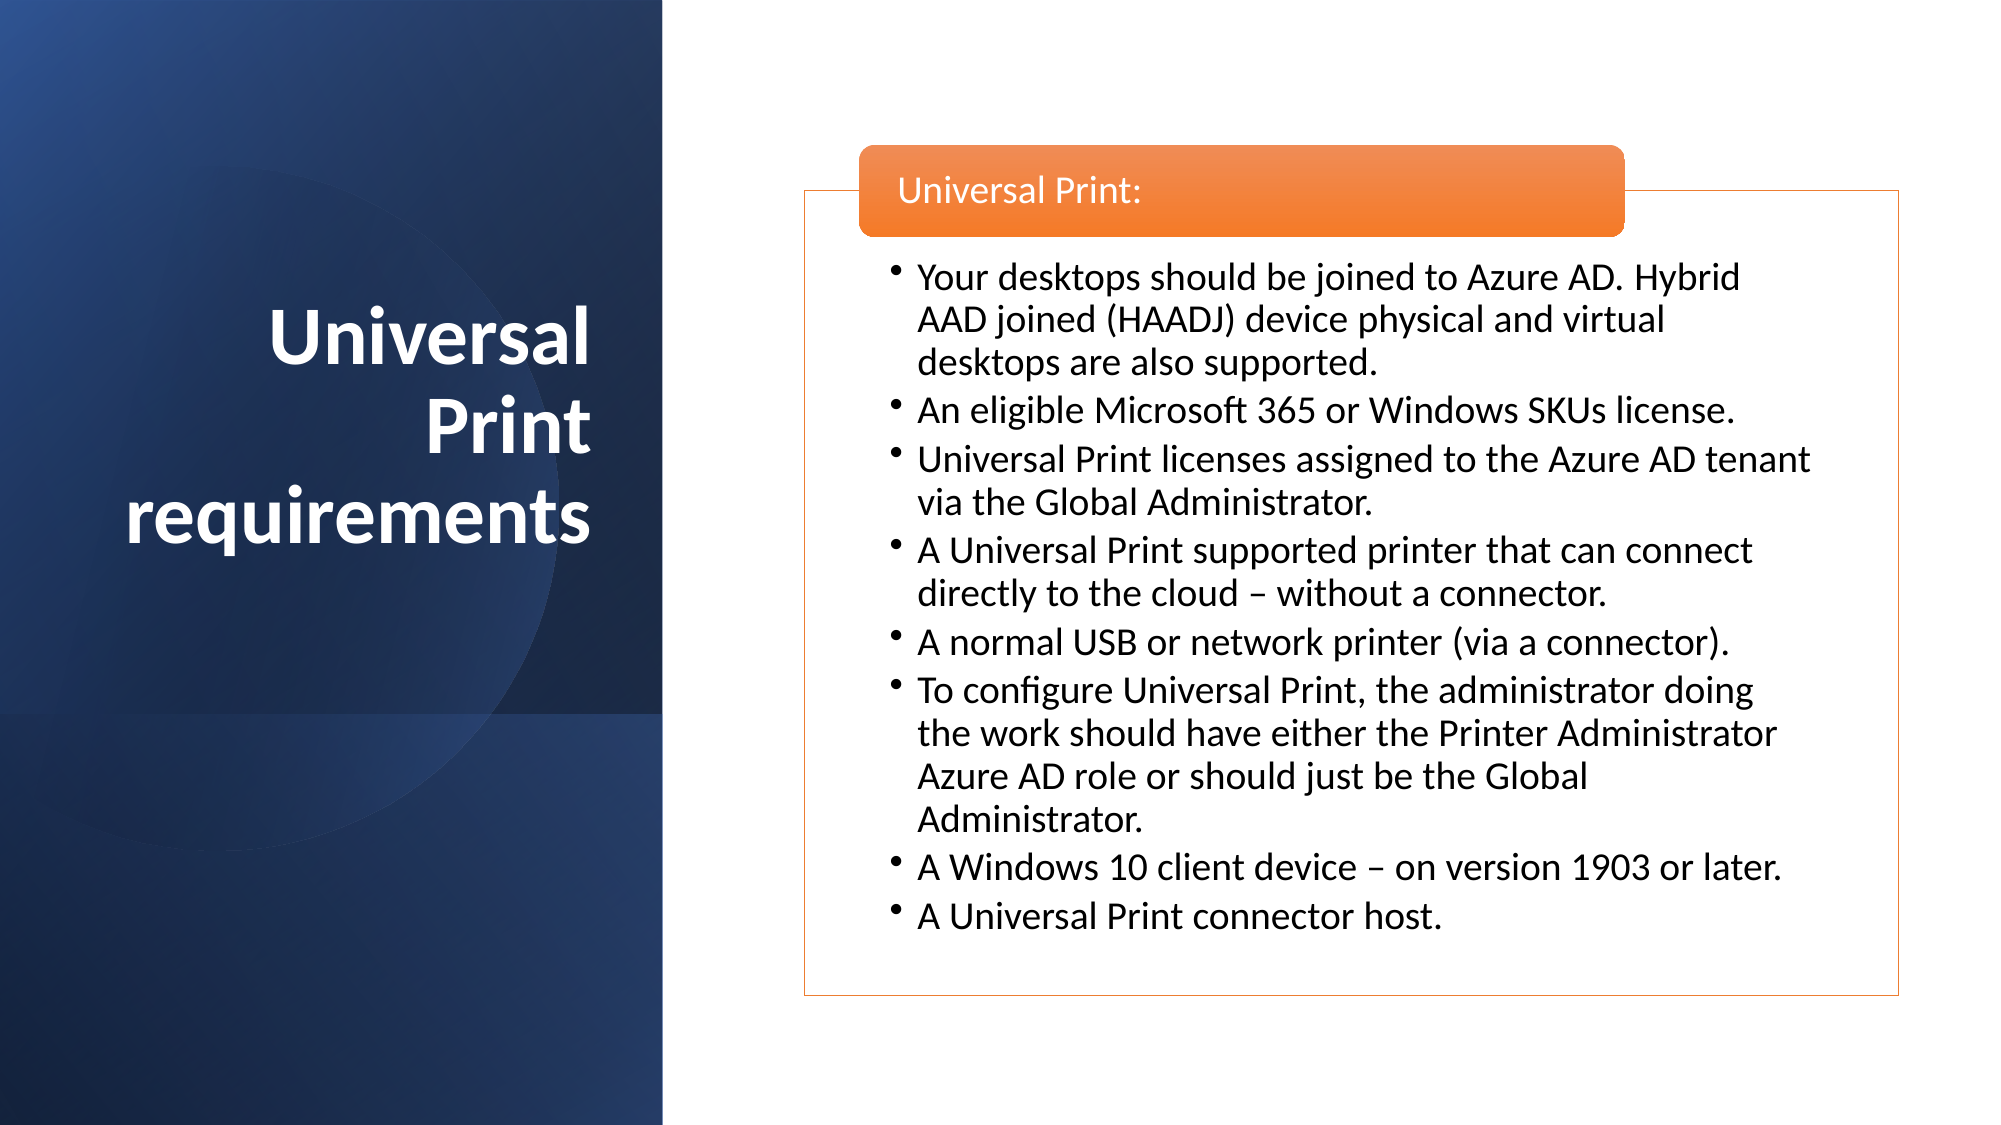

Your desktops should be joined to Azure AD. Hybrid AAD joined (HAADJ) device physical and virtual desktops are also supported.
An eligible Microsoft 365 or Windows SKUs license.
Universal Print licenses assigned to the Azure AD tenant via the Global Administrator.
A Universal Print supported printer that can connect directly to the cloud – without a connector.
A normal USB or network printer (via a connector).
To configure Universal Print, the administrator doing the work should have either the Printer Administrator Azure AD role or should just be the Global Administrator.
A Windows 10 client device – on version 1903 or later.
A Universal Print connector host.
Universal Print:

# Universal Print requirements